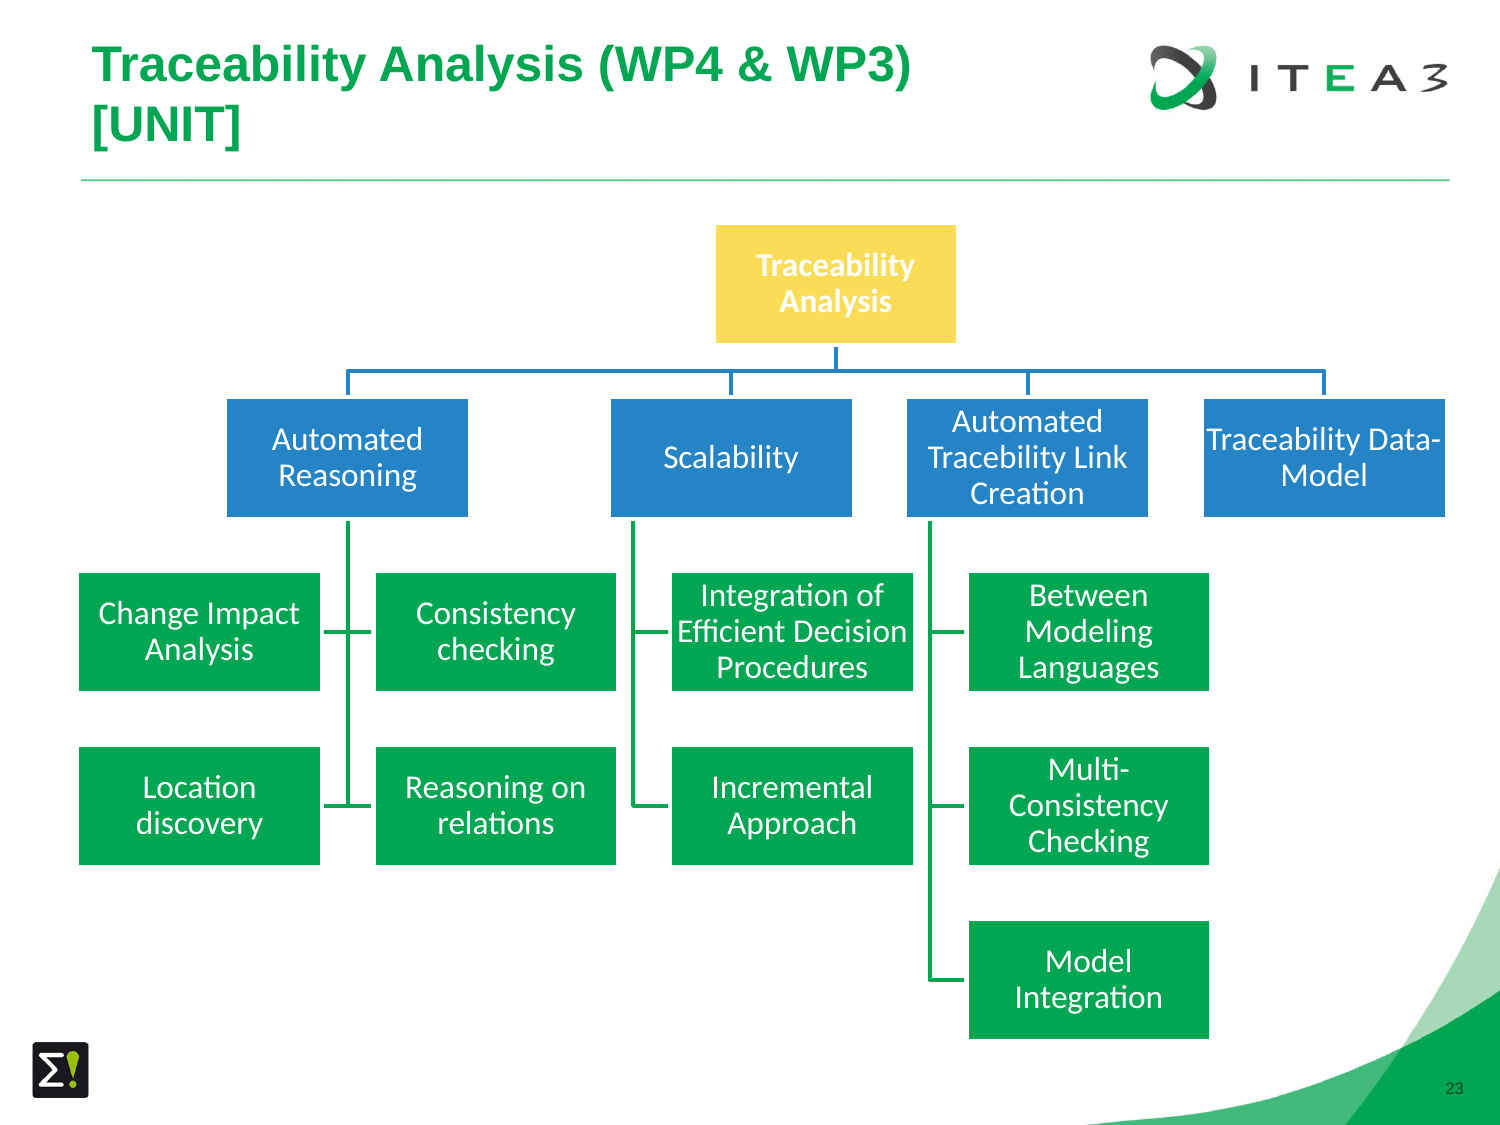

# Traceability Analysis (WP4 & WP3) [UNIT]
Traceability Analysis
Automated Reasoning
Change Impact Analysis
Consistency checking
Location discovery
Reasoning on relations
Scalability
Integration of Efficient Decision Procedures
Incremental Approach
Automated Tracebility Link Creation
Between Modeling Languages
Multi-Consistency Checking
Model Integration
Traceability Data-Model